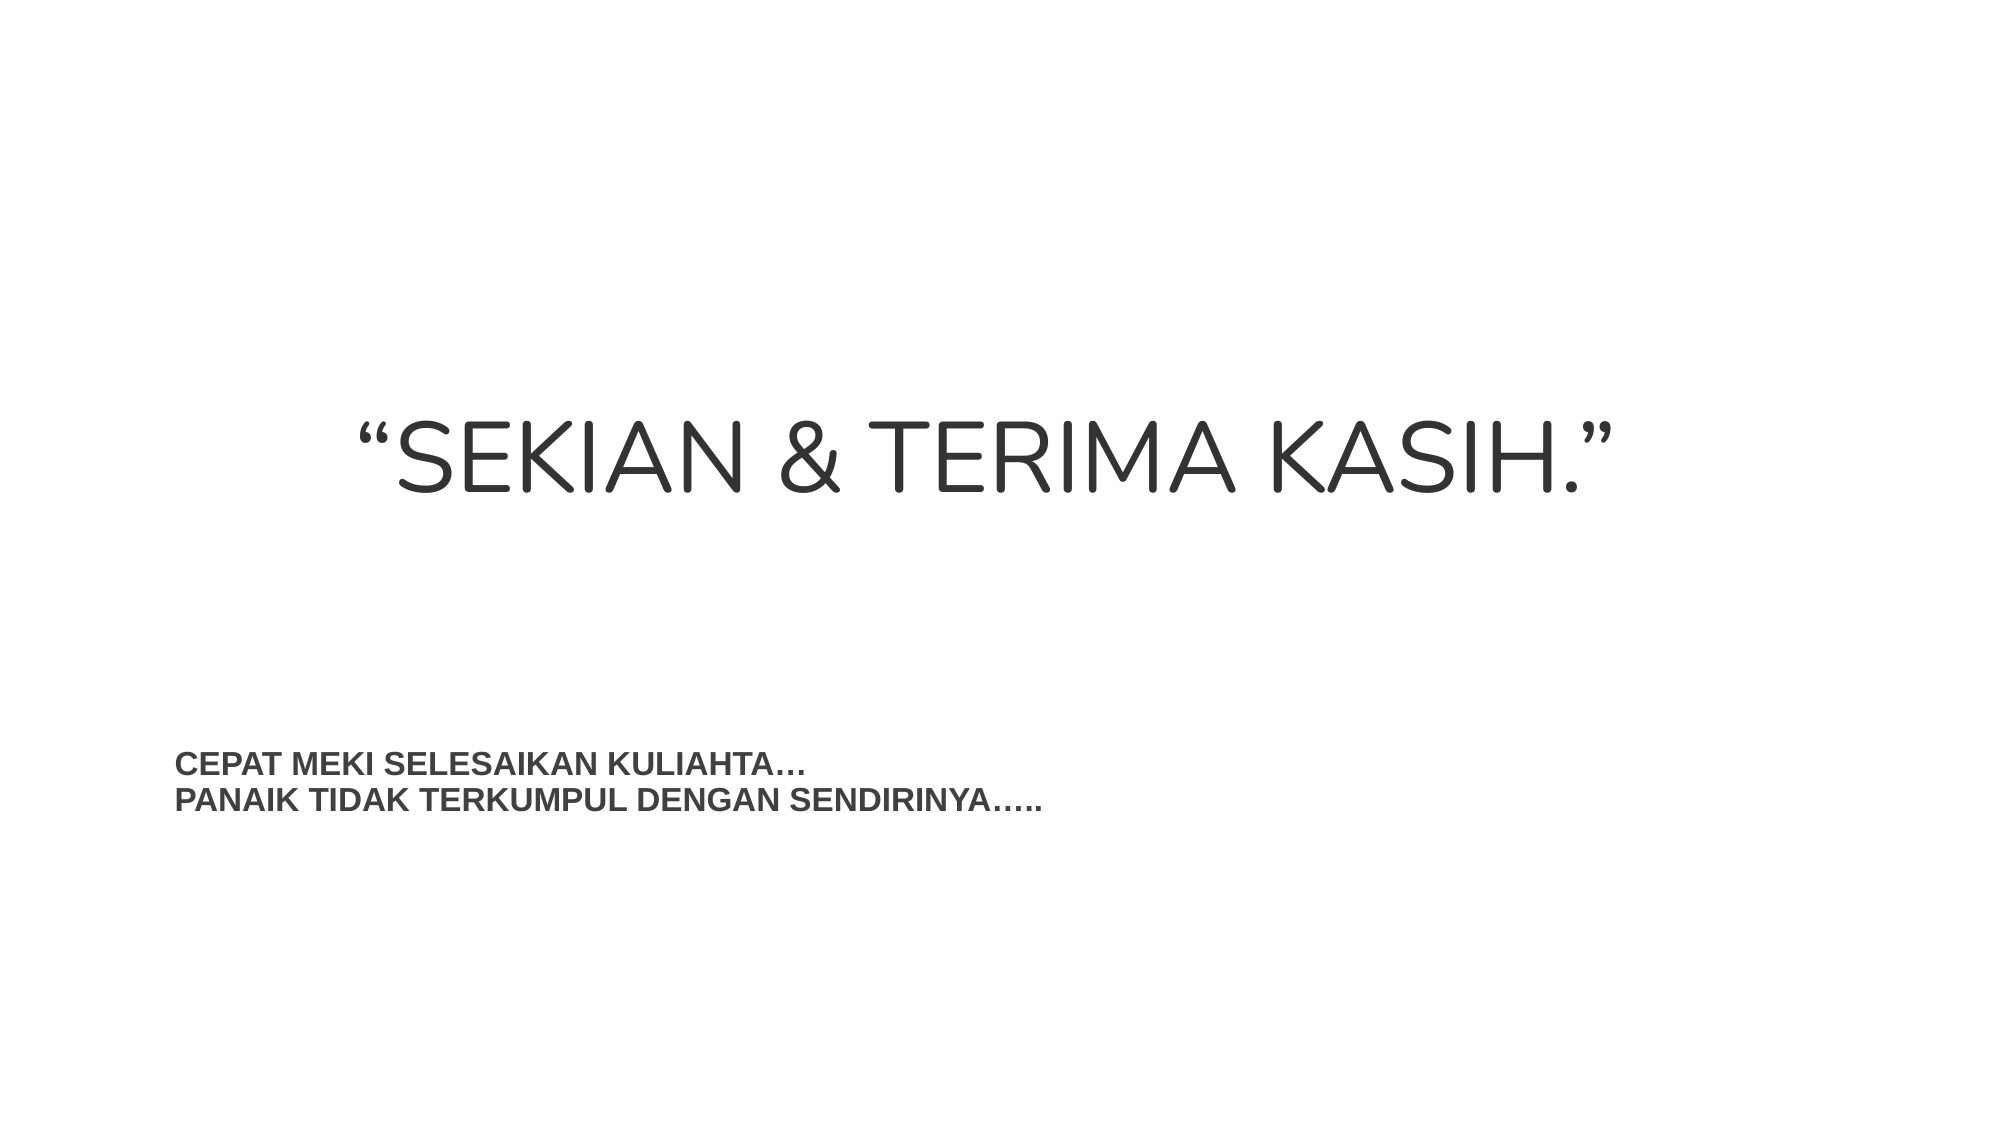

“SEKIAN & TERIMA KASIH.”
CEPAT MEKI SELESAIKAN KULIAHTA…
PANAIK TIDAK TERKUMPUL DENGAN SENDIRINYA…..